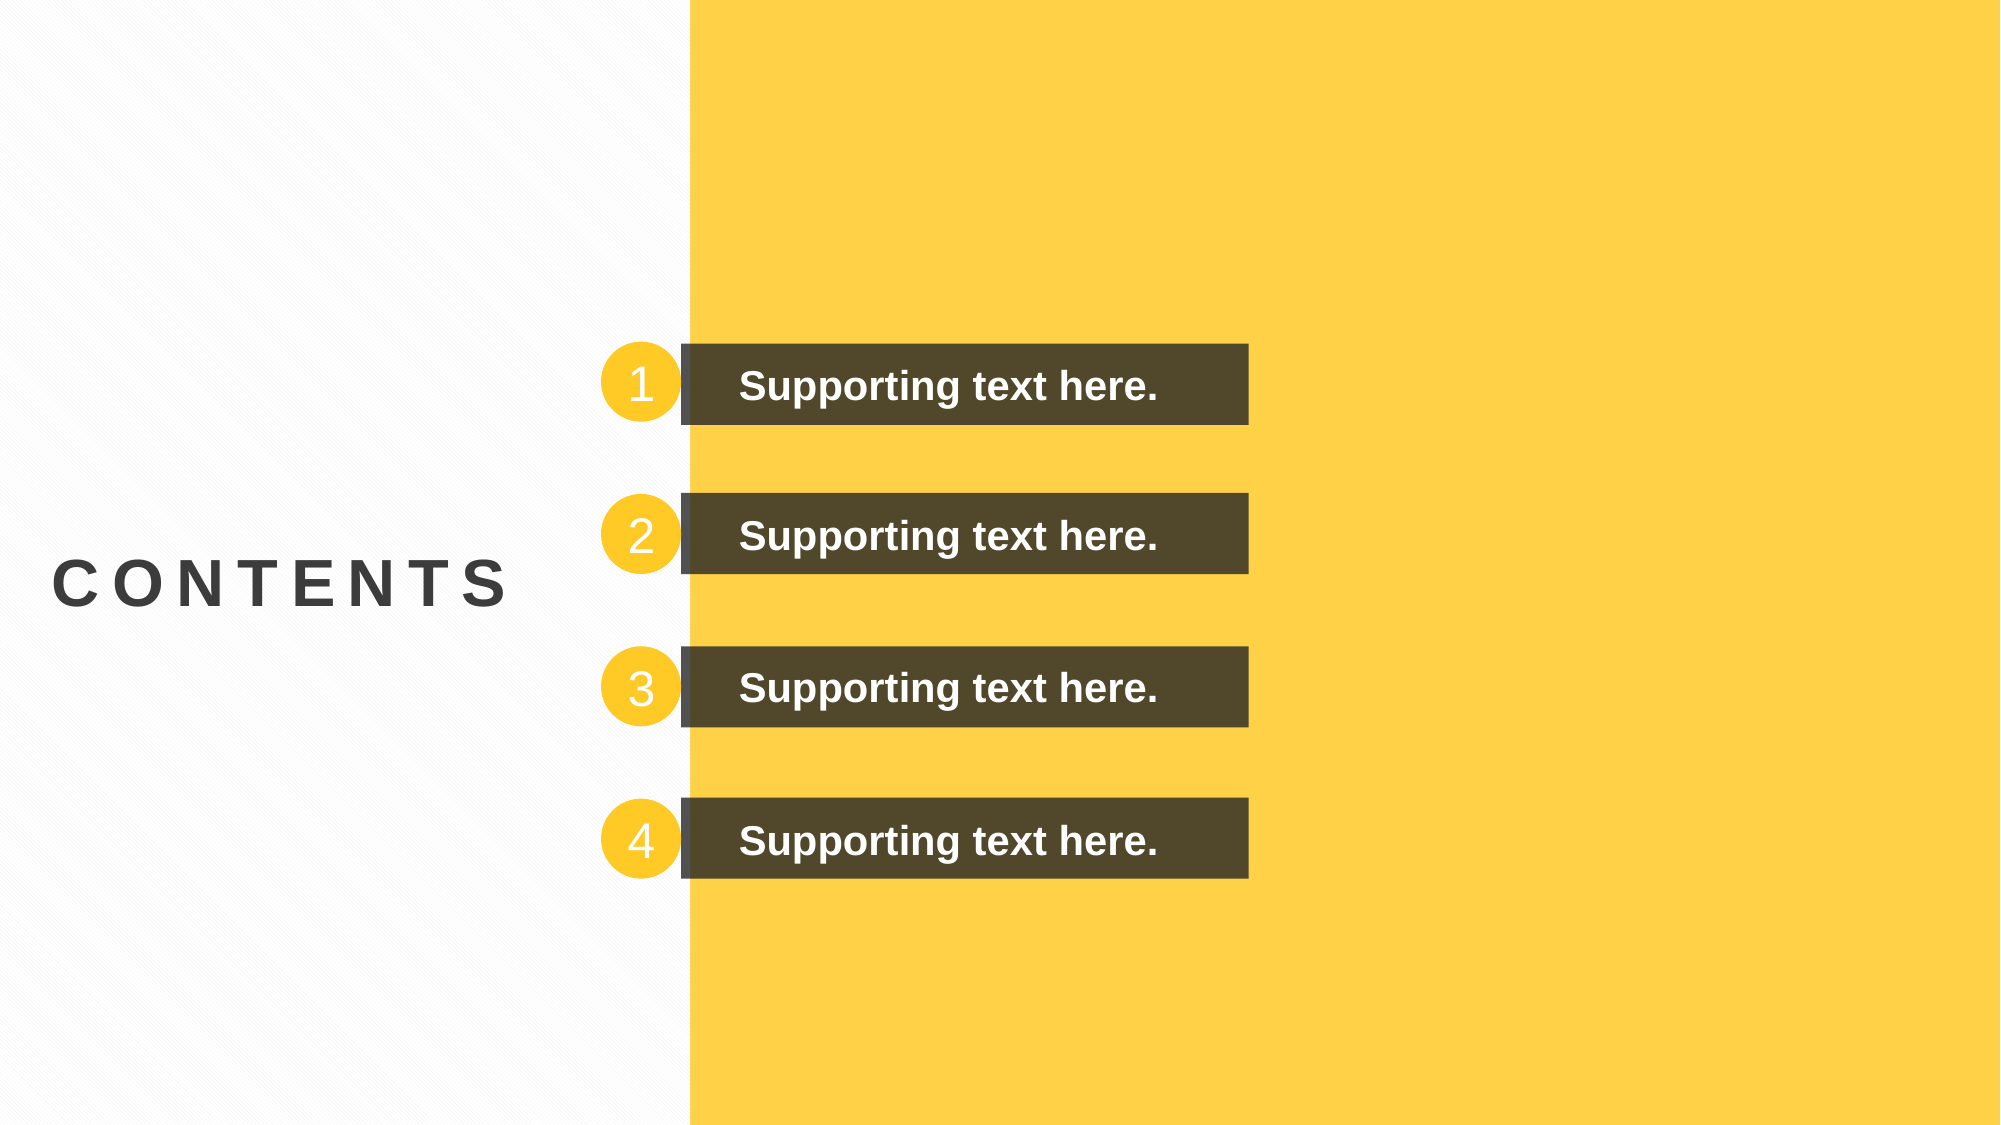

1

Supporting text here.

2
Supporting text here.
CONTENTS
3

Supporting text here.

4
Supporting text here.